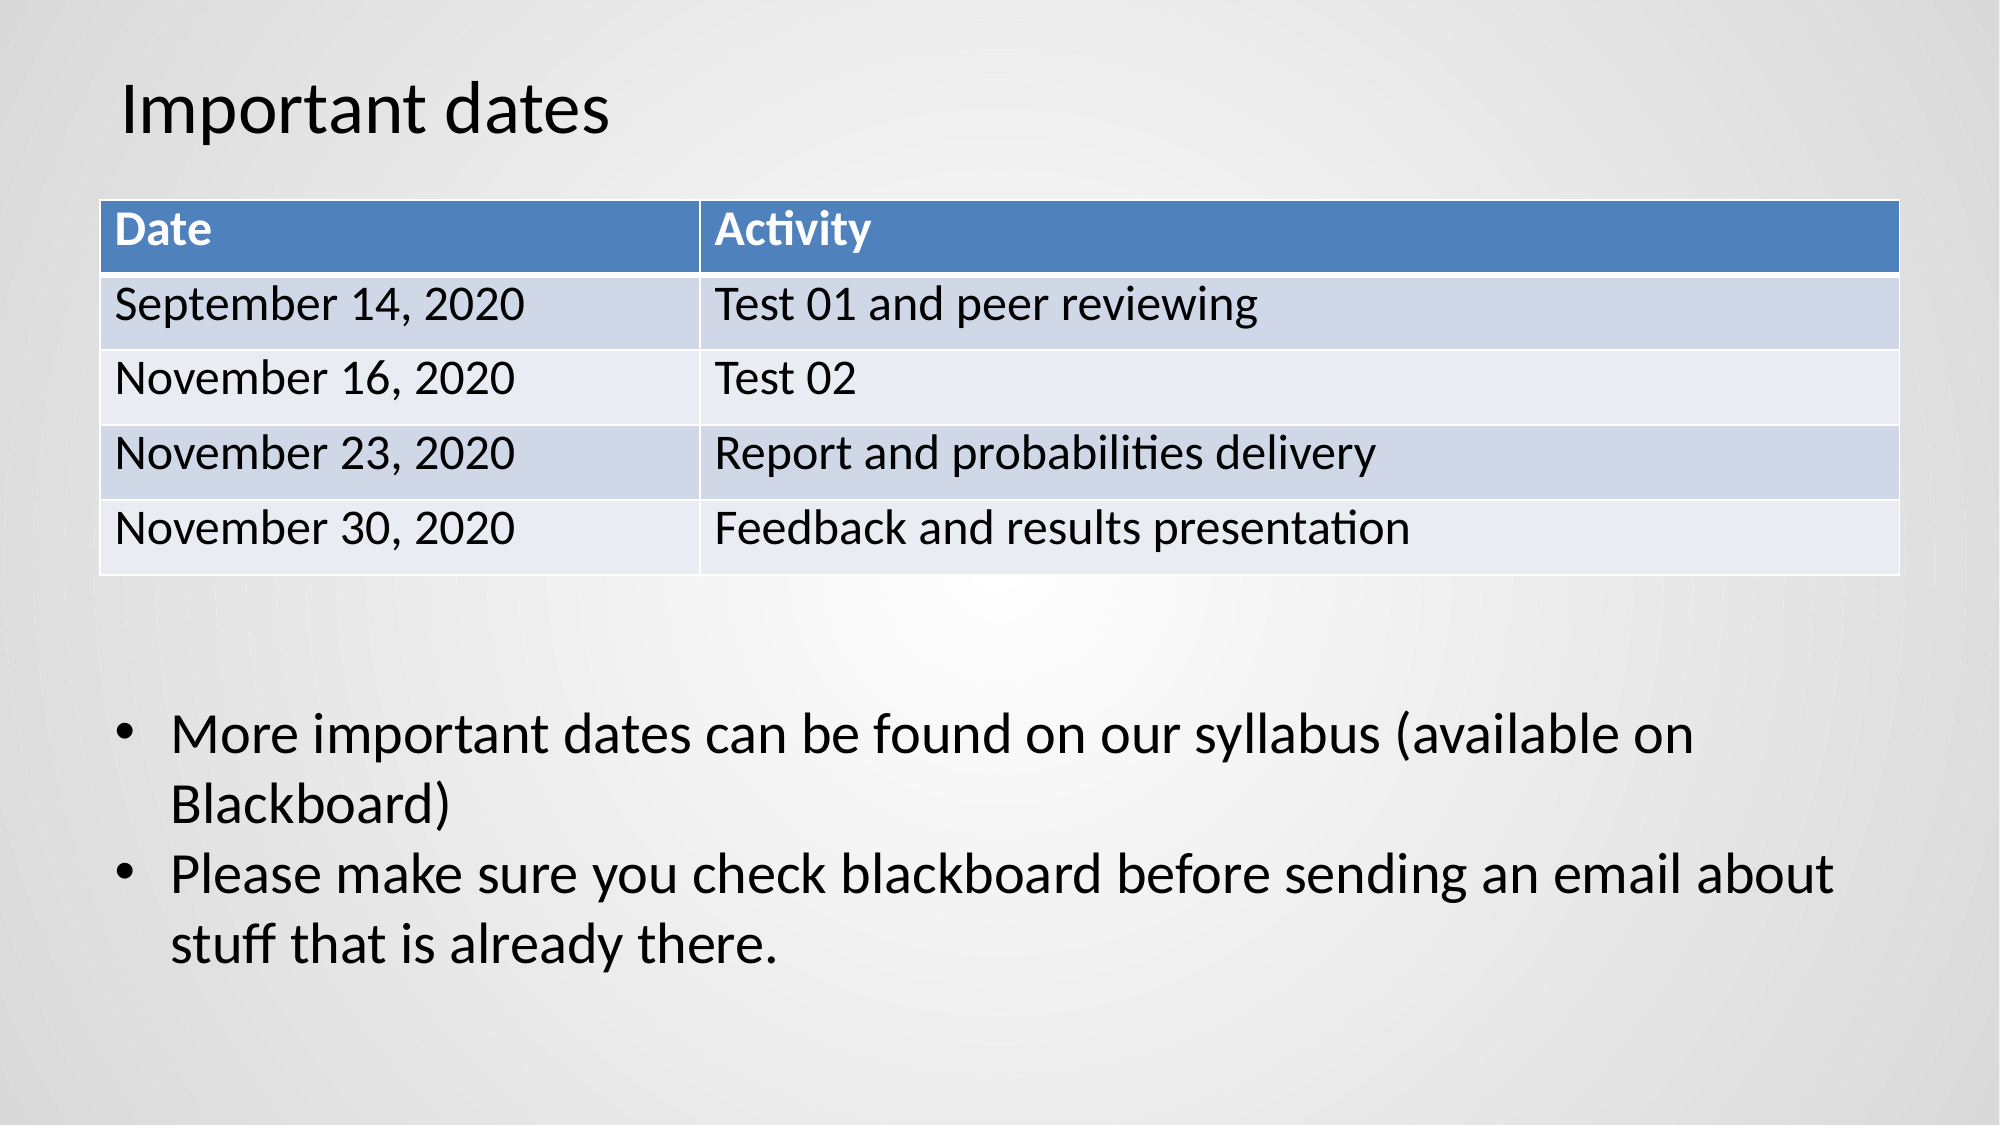

# Important dates
| Date | Activity |
| --- | --- |
| September 14, 2020 | Test 01 and peer reviewing |
| November 16, 2020 | Test 02 |
| November 23, 2020 | Report and probabilities delivery |
| November 30, 2020 | Feedback and results presentation |
More important dates can be found on our syllabus (available on Blackboard)
Please make sure you check blackboard before sending an email about stuff that is already there.